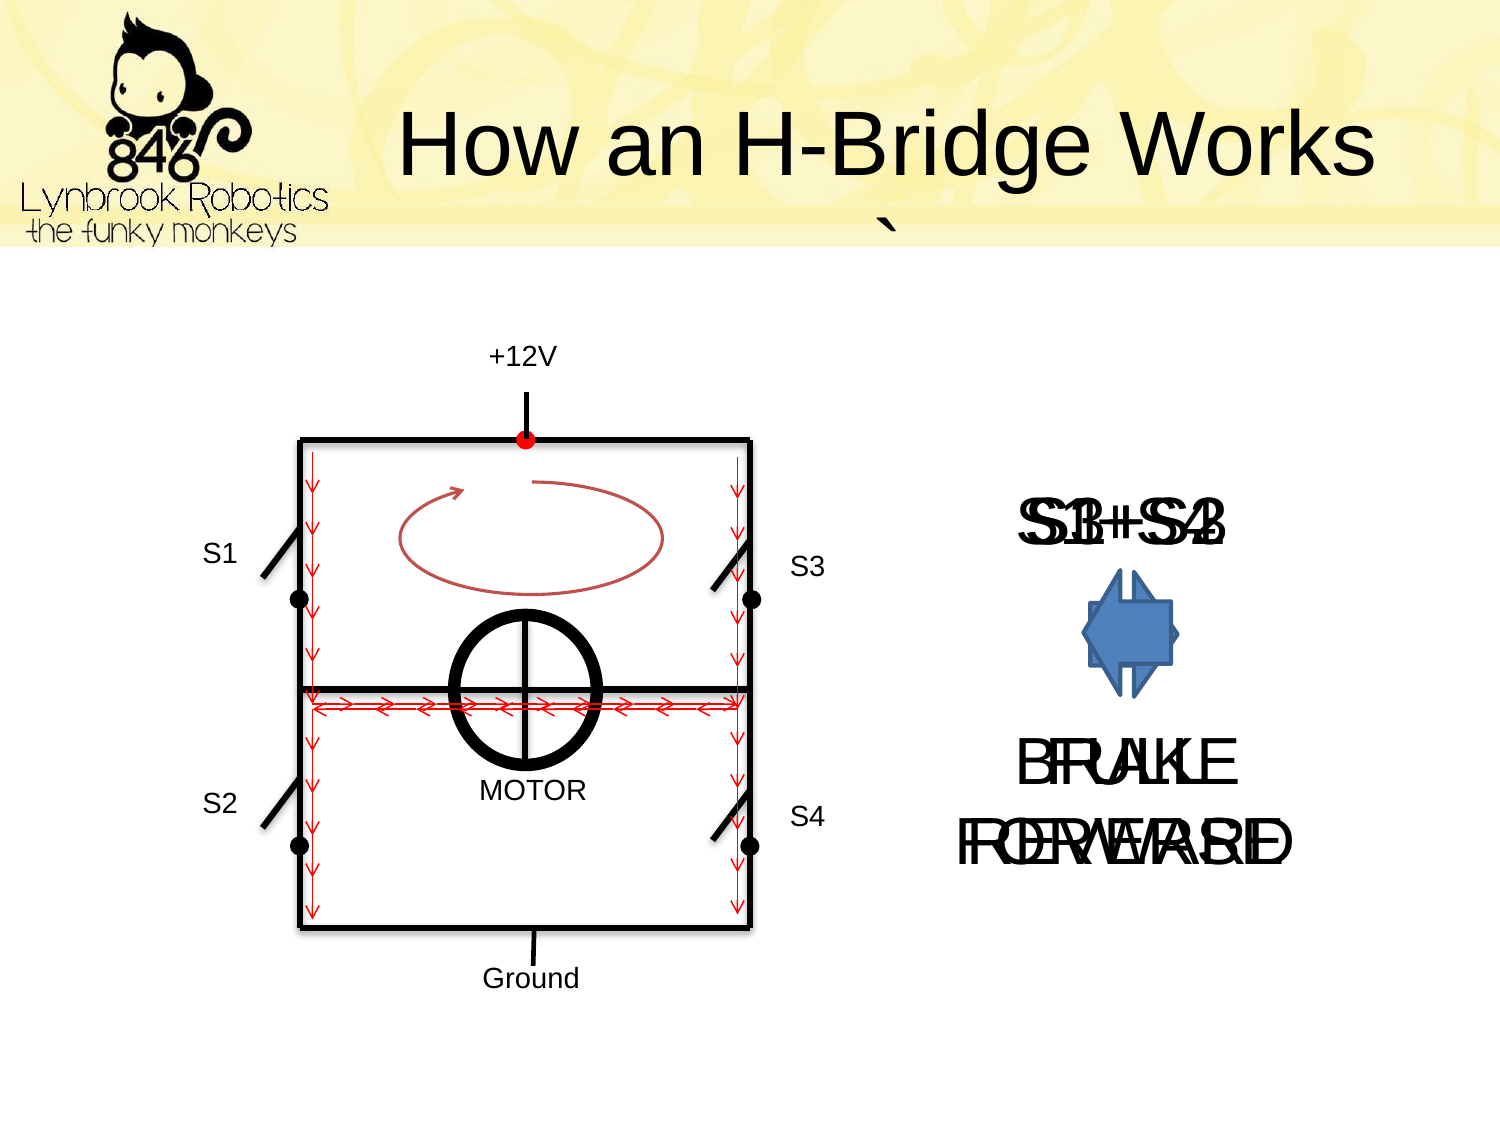

# How an H-Bridge Works `

+12V

S1+S4

FULL FORWARD
S1+S3

BRAKE
S3+S2

FULL REVERSE

S1
S3

  MOTOR

S2
S4

Ground